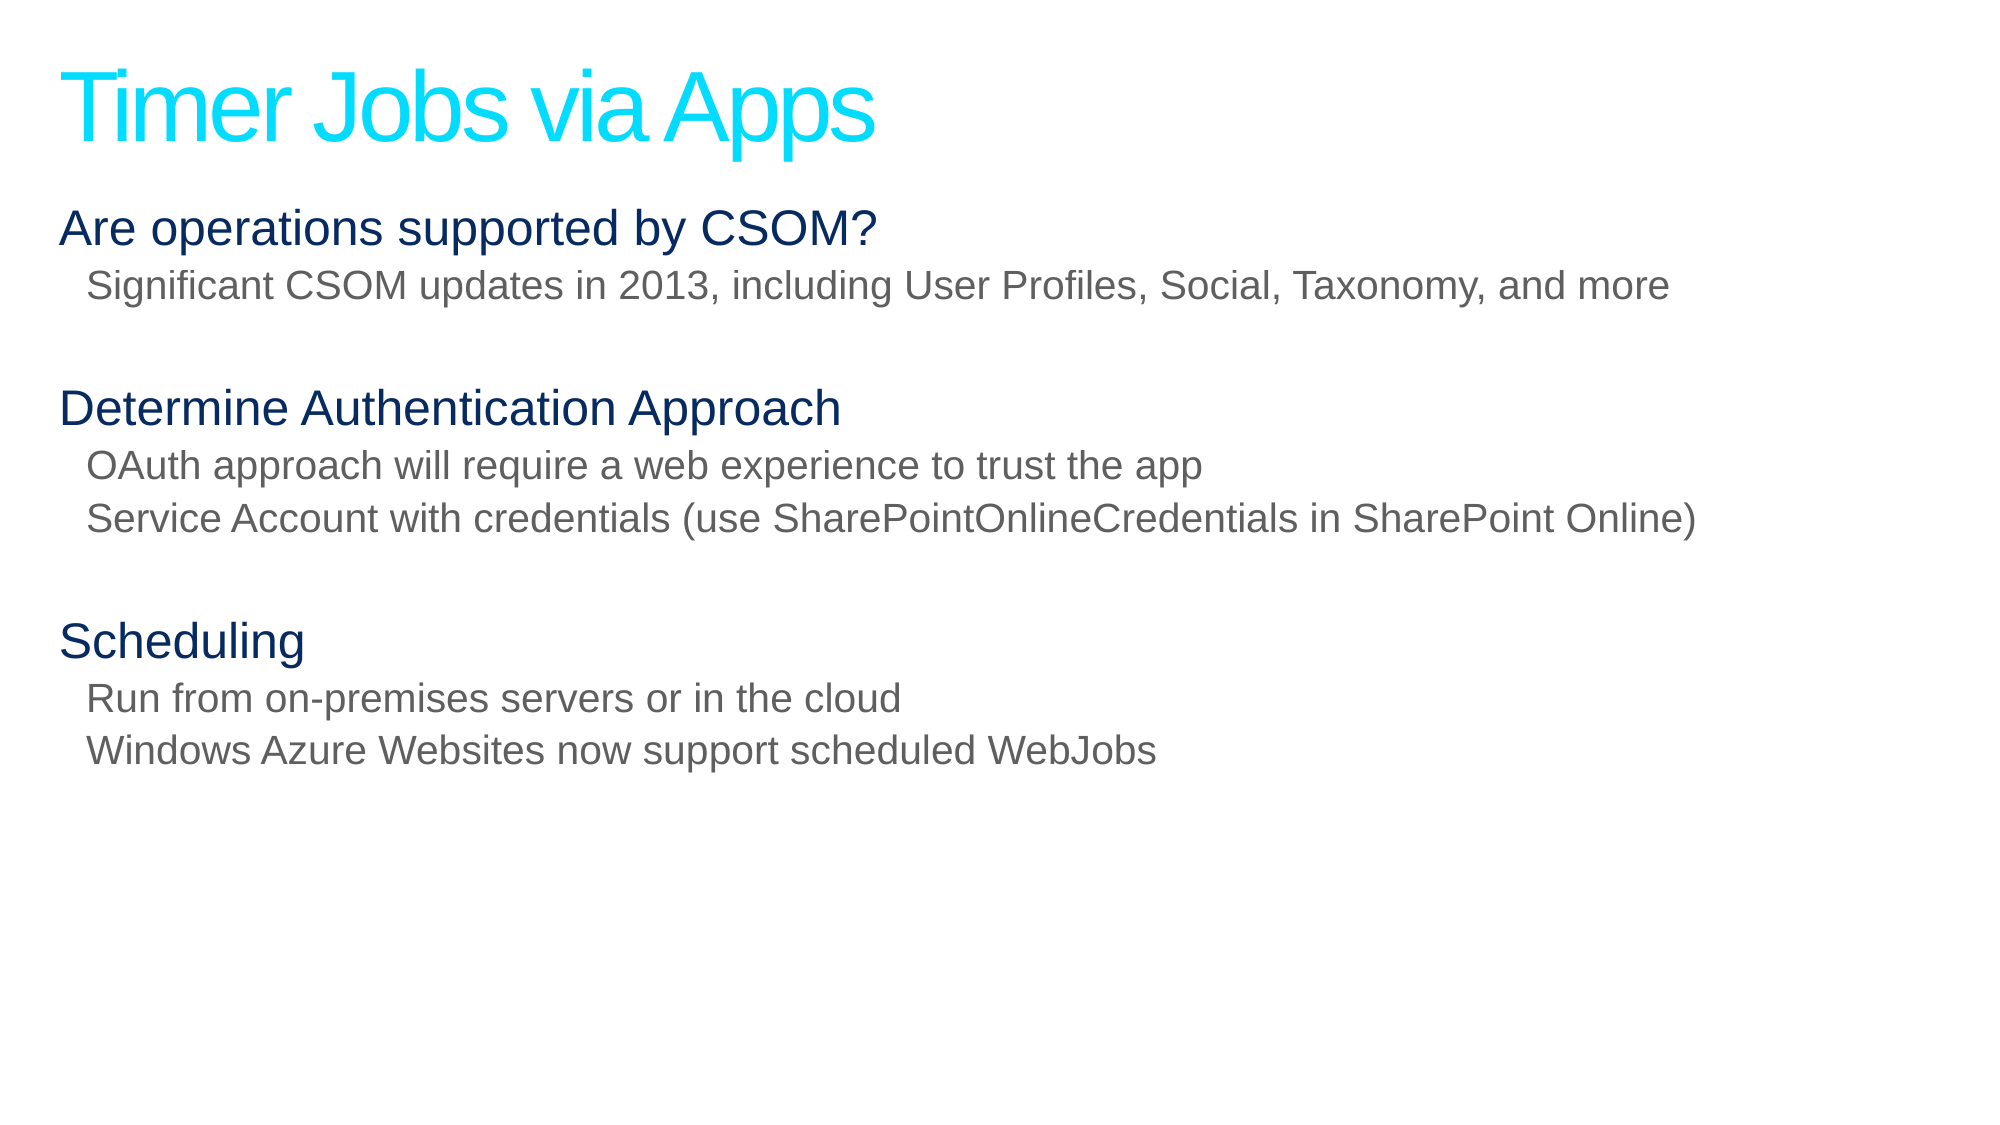

# Timer Jobs via Apps
Are operations supported by CSOM?
  Significant CSOM updates in 2013, including User Profiles, Social, Taxonomy, and more

Determine Authentication Approach
  OAuth approach will require a web experience to trust the app
  Service Account with credentials (use SharePointOnlineCredentials in SharePoint Online)

Scheduling
  Run from on-premises servers or in the cloud
  Windows Azure Websites now support scheduled WebJobs